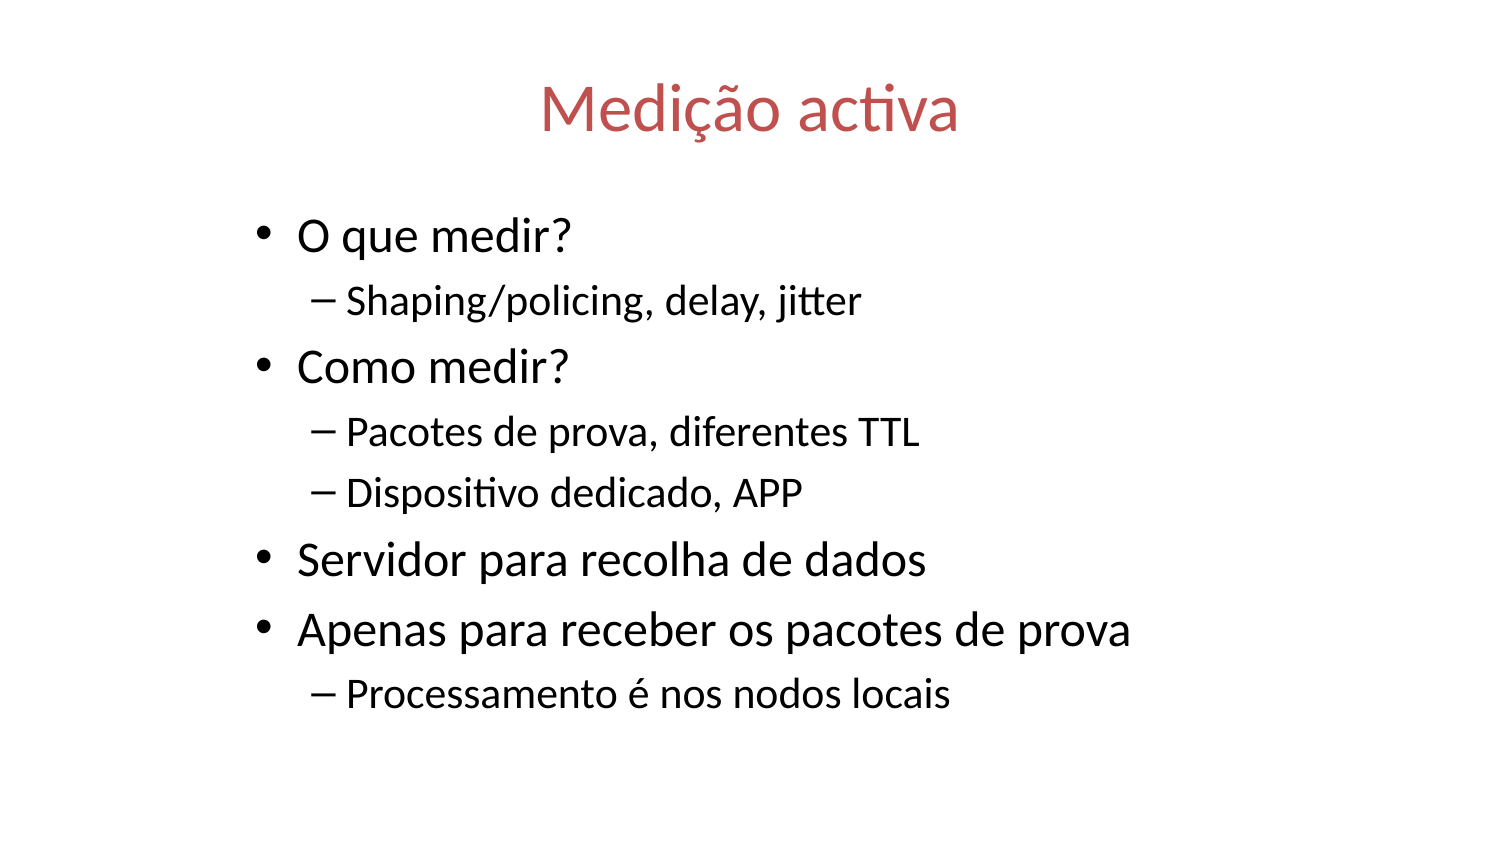

Medição activa
O que medir?
Shaping/policing, delay, jitter
Como medir?
Pacotes de prova, diferentes TTL
Dispositivo dedicado, APP
Servidor para recolha de dados
Apenas para receber os pacotes de prova
Processamento é nos nodos locais